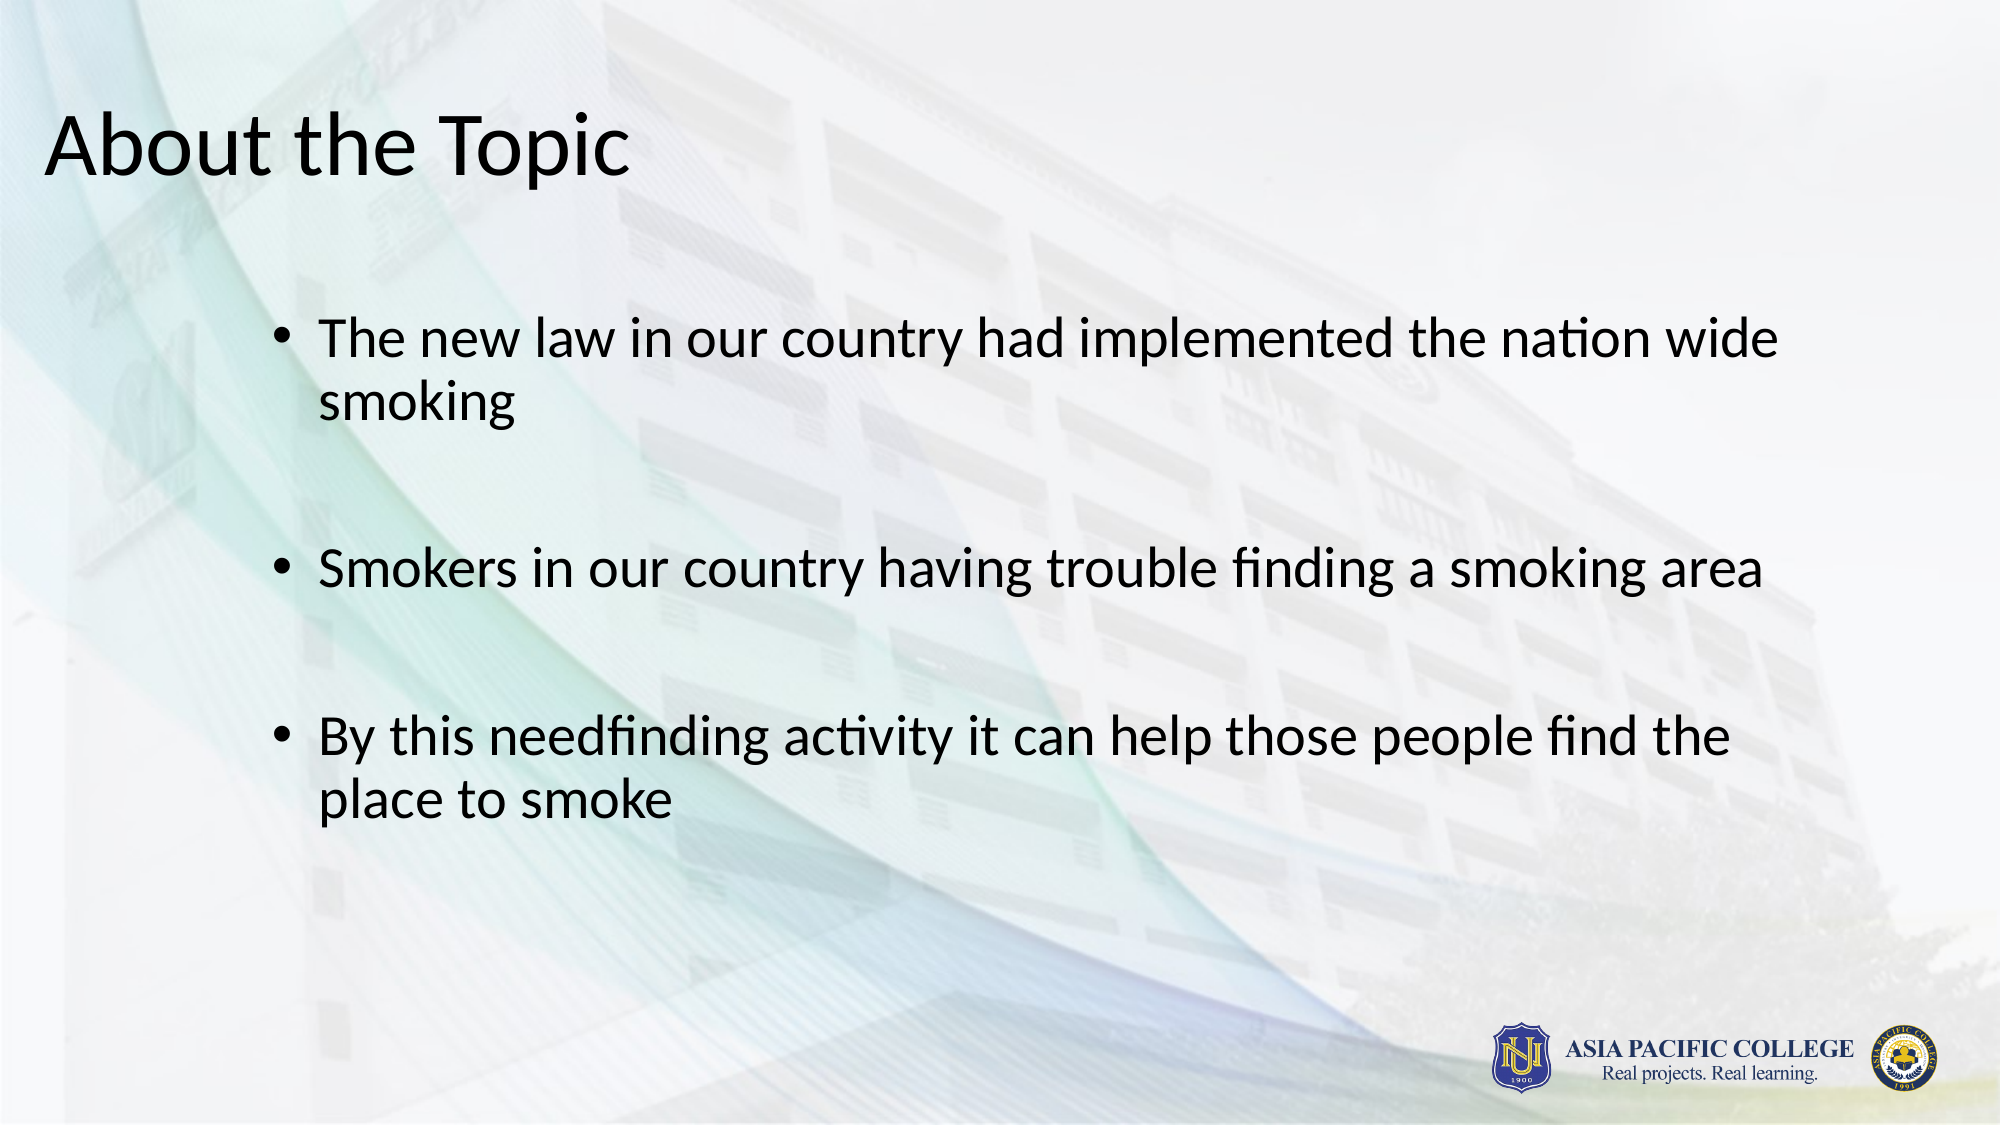

# About the Topic
The new law in our country had implemented the nation wide smoking

Smokers in our country having trouble finding a smoking area

By this needfinding activity it can help those people find the place to smoke